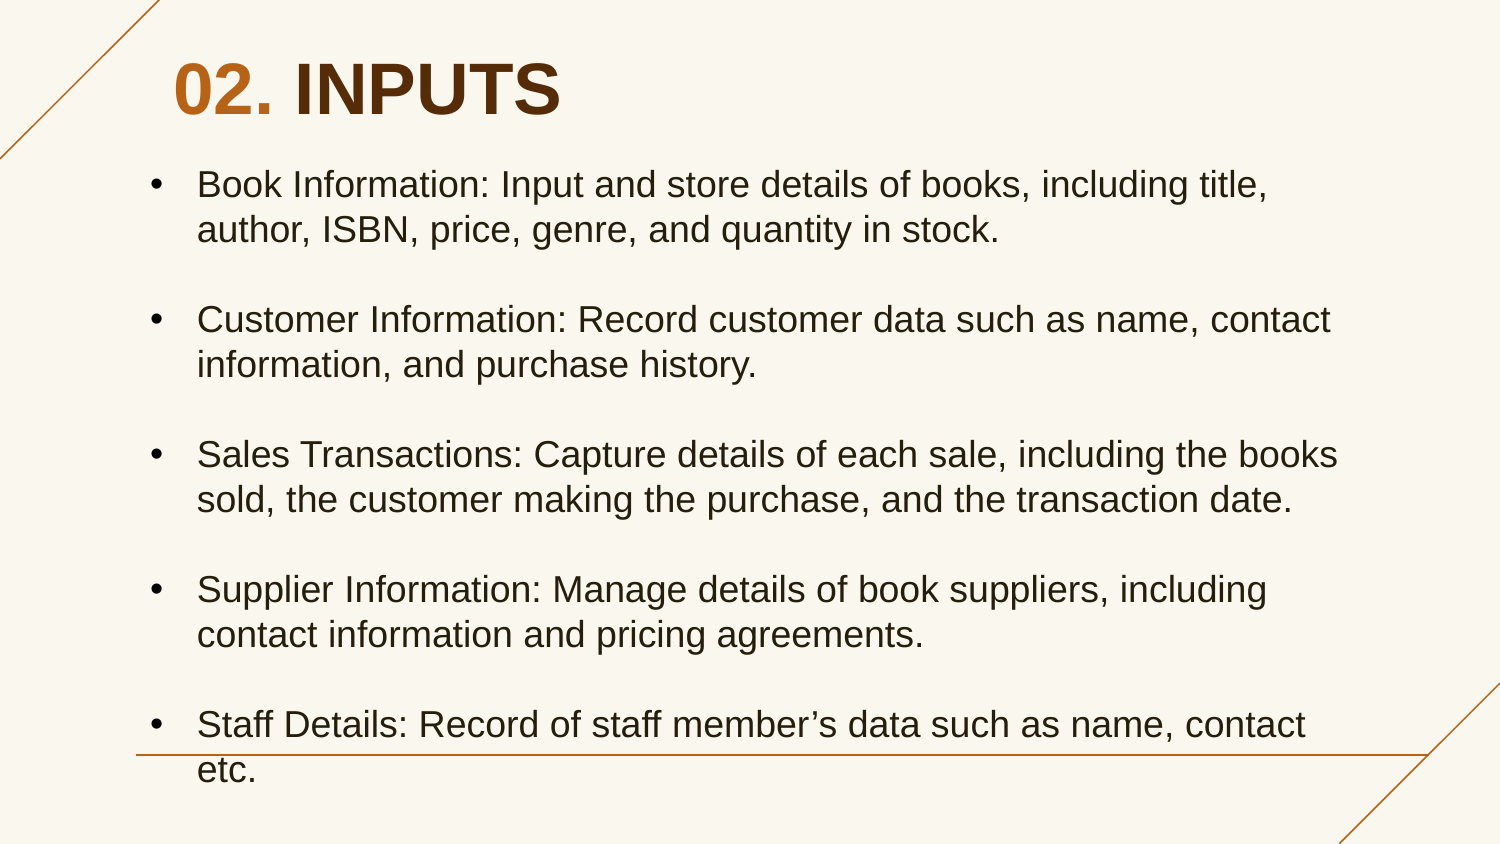

# 02. INPUTS
Book Information: Input and store details of books, including title, author, ISBN, price, genre, and quantity in stock.

Customer Information: Record customer data such as name, contact information, and purchase history.

Sales Transactions: Capture details of each sale, including the books sold, the customer making the purchase, and the transaction date.

Supplier Information: Manage details of book suppliers, including contact information and pricing agreements.

Staff Details: Record of staff member’s data such as name, contact etc.